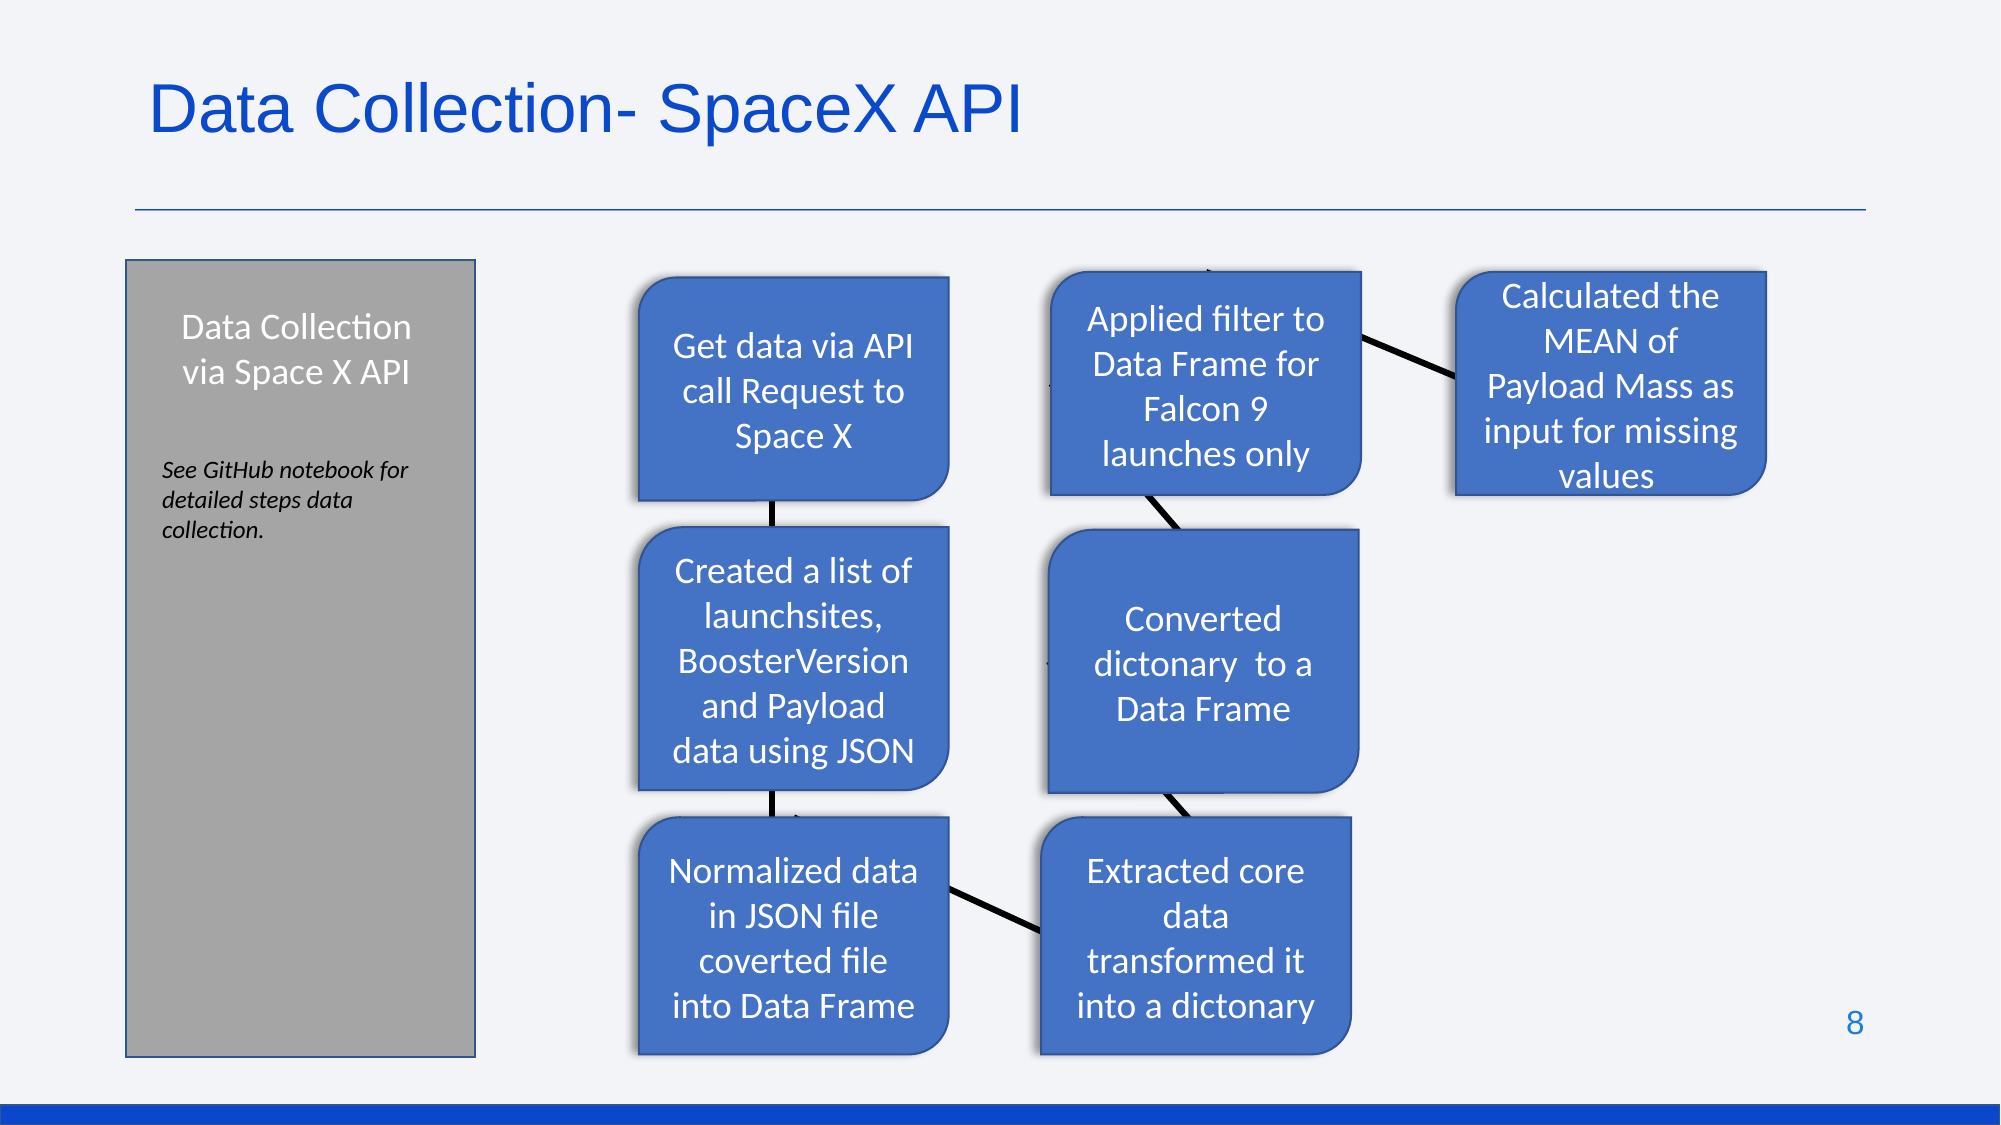

Data Collection- SpaceX API

Calculated the MEAN of Payload Mass as input for missing values
Applied filter to Data Frame for Falcon 9 launches only
Get data via API call Request to Space X
Data Collection via Space X API
See GitHub notebook for detailed steps data collection.

Created a list of launchsites, BoosterVersion and Payload data using JSON
Converted dictonary  to a Data Frame
Extracted core data transformed it into a dictonary
Normalized data in JSON file coverted file into Data Frame
8